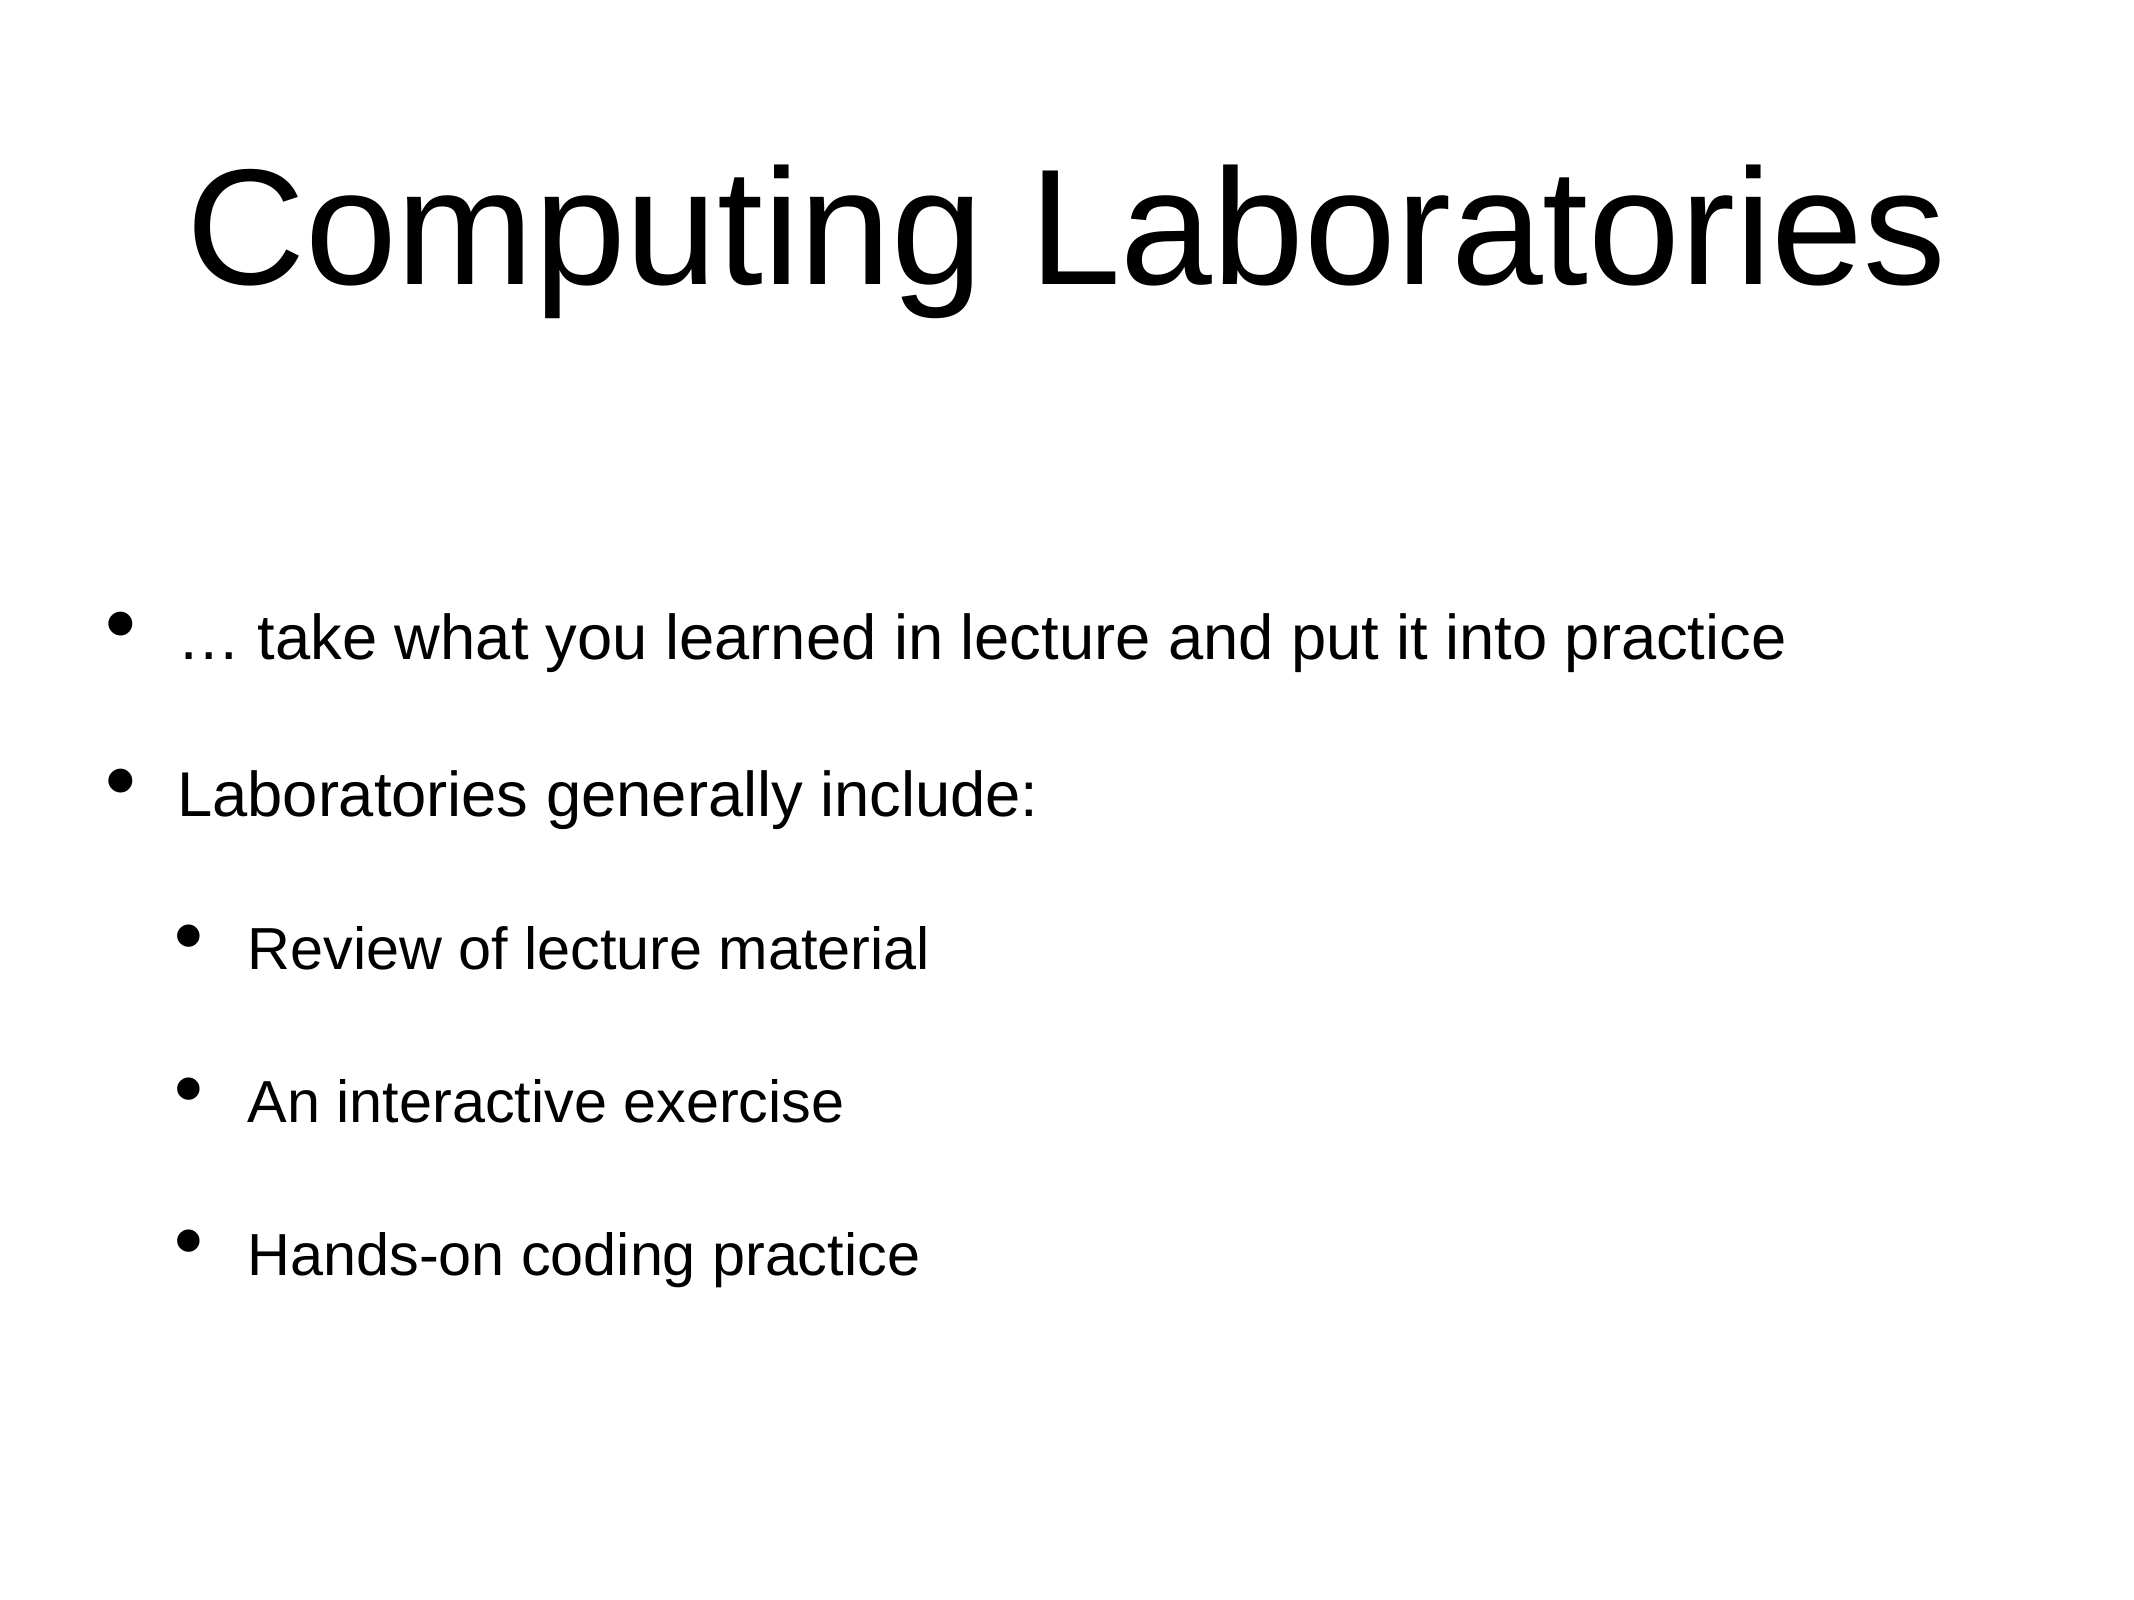

# Computing Laboratories
… take what you learned in lecture and put it into practice
Laboratories generally include:
Review of lecture material
An interactive exercise
Hands-on coding practice